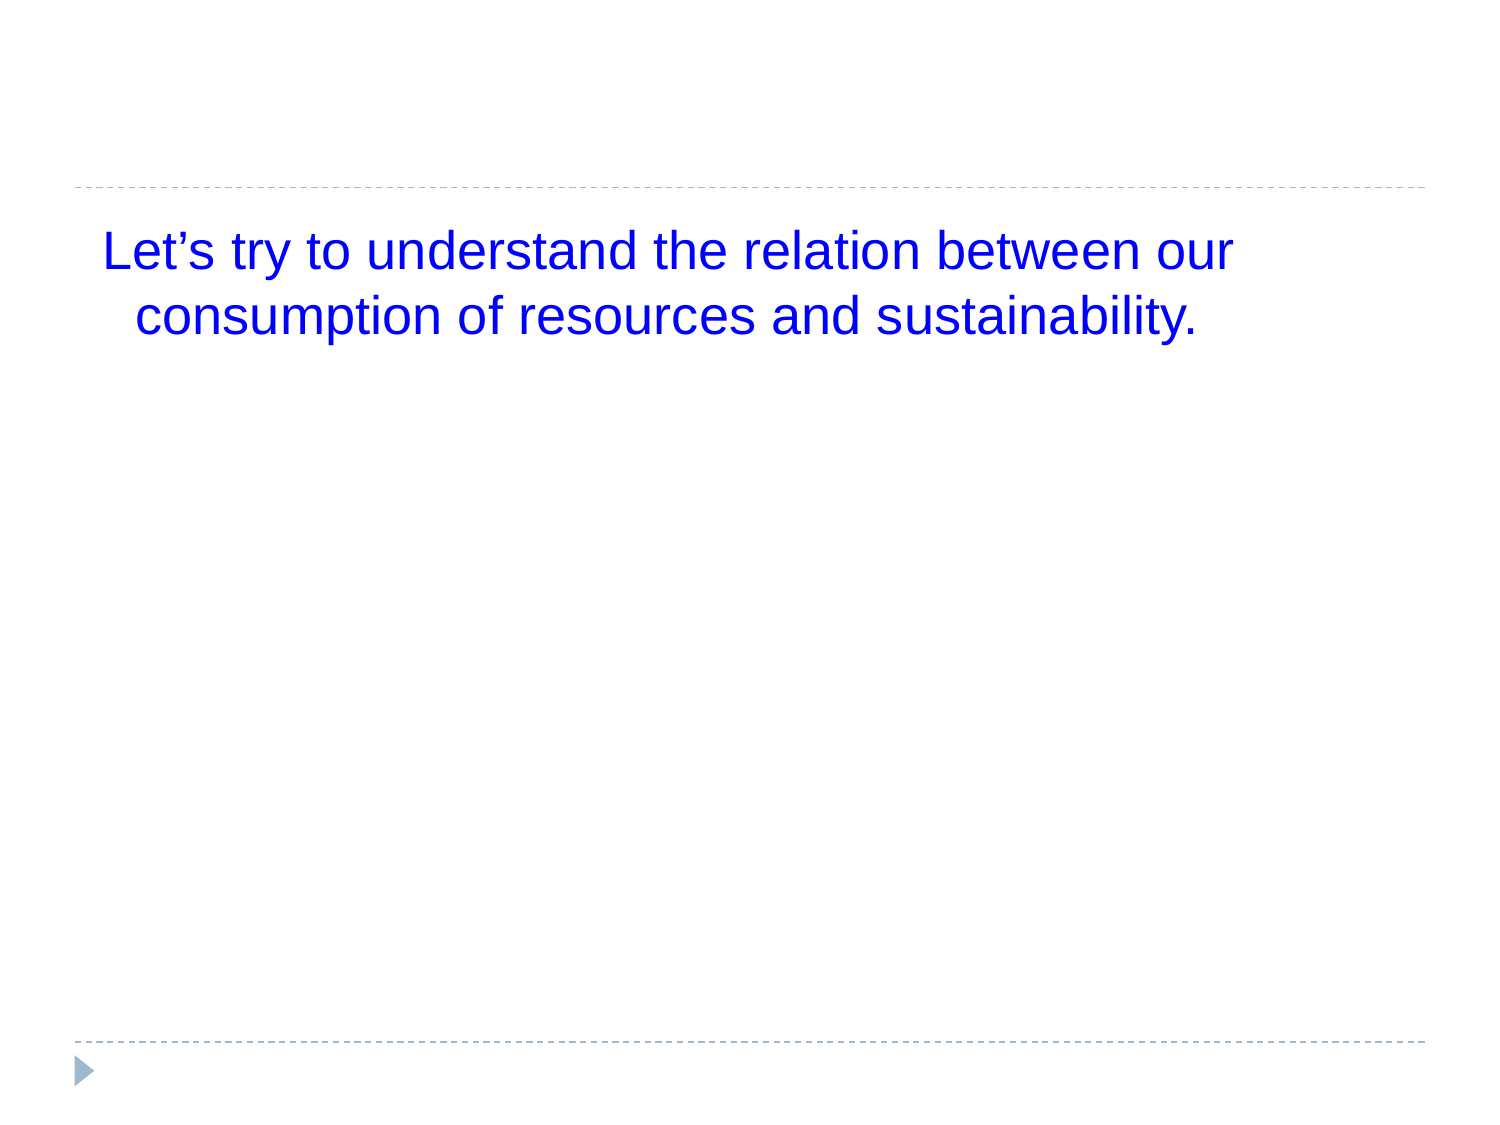

#
Let’s try to understand the relation between our consumption of resources and sustainability.